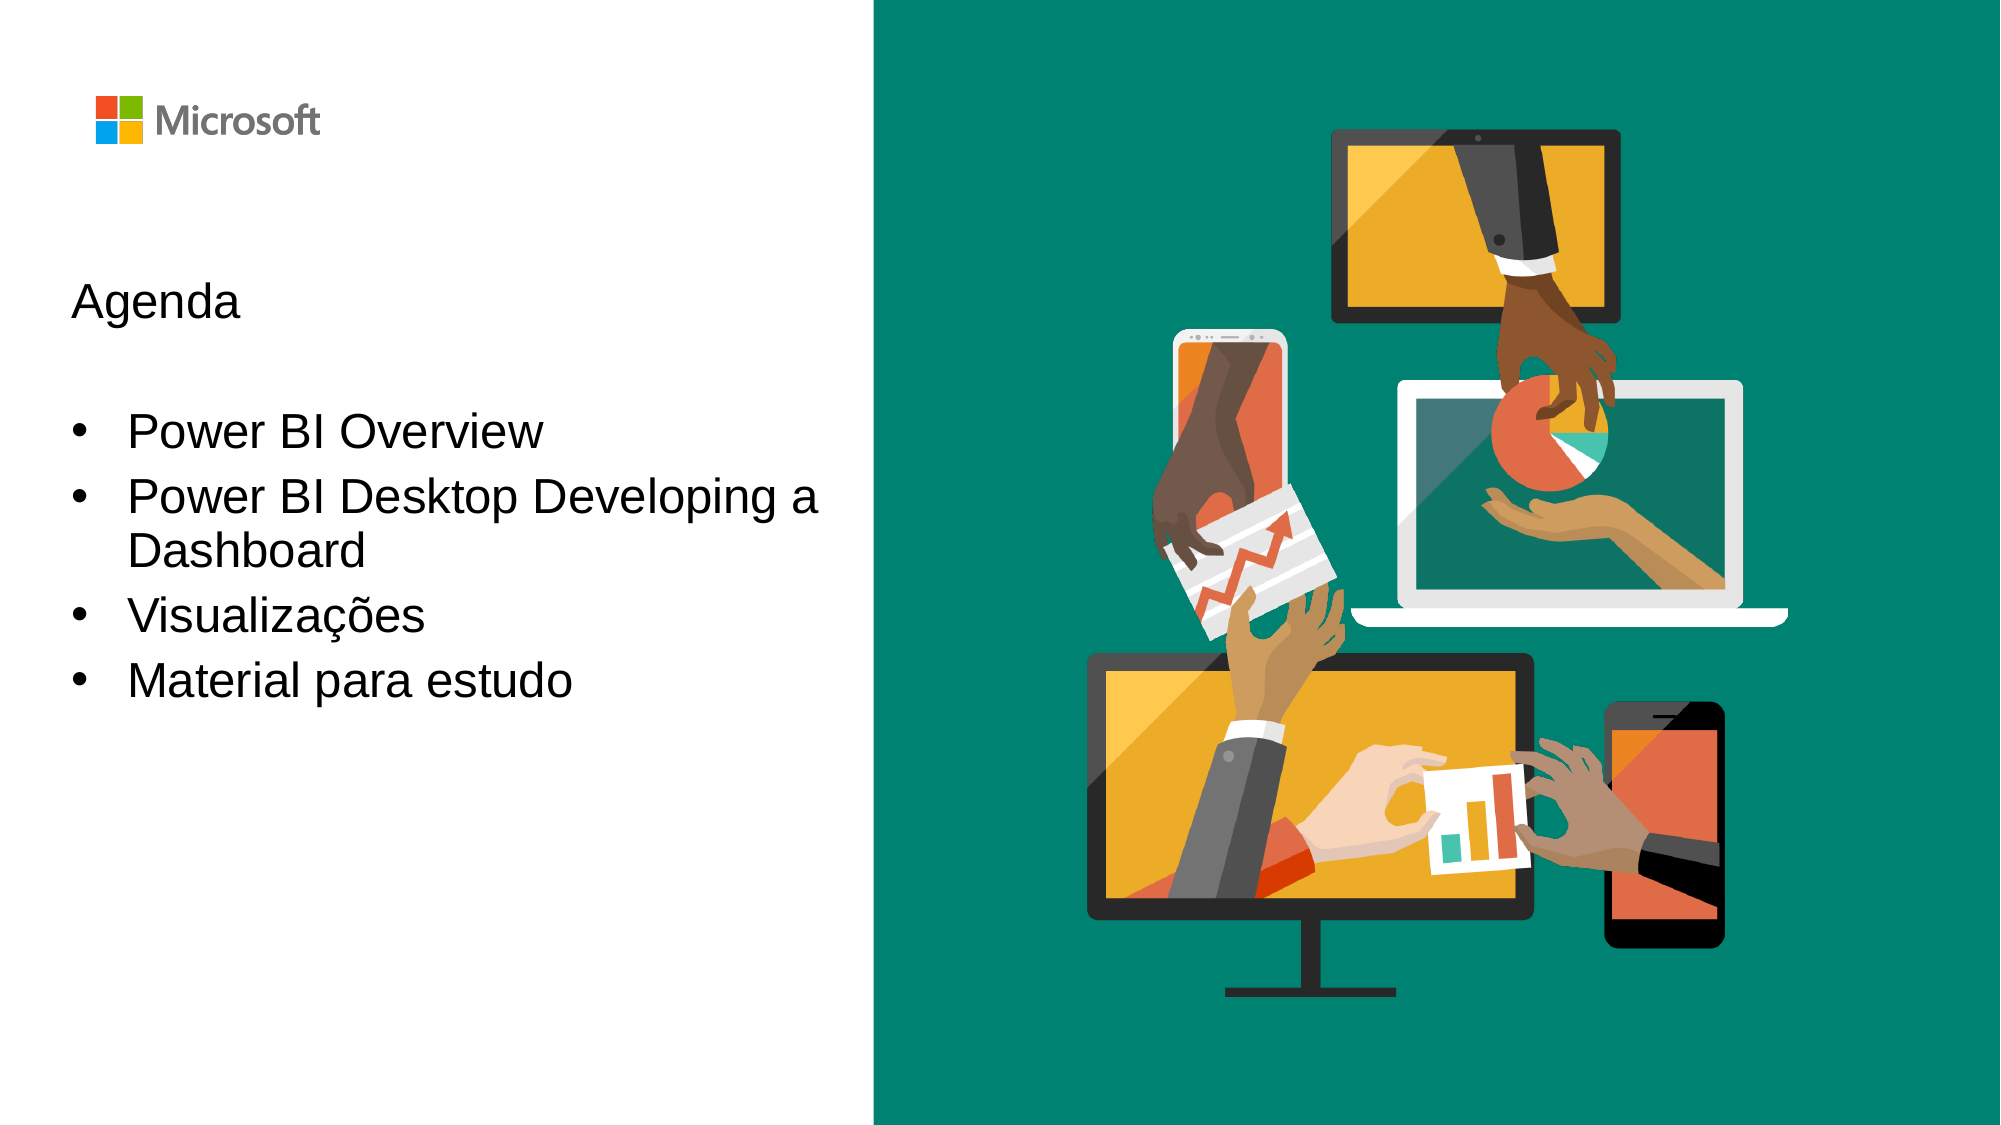

Agenda

Power BI Overview
Power BI Desktop Developing a Dashboard
Visualizações
Material para estudo